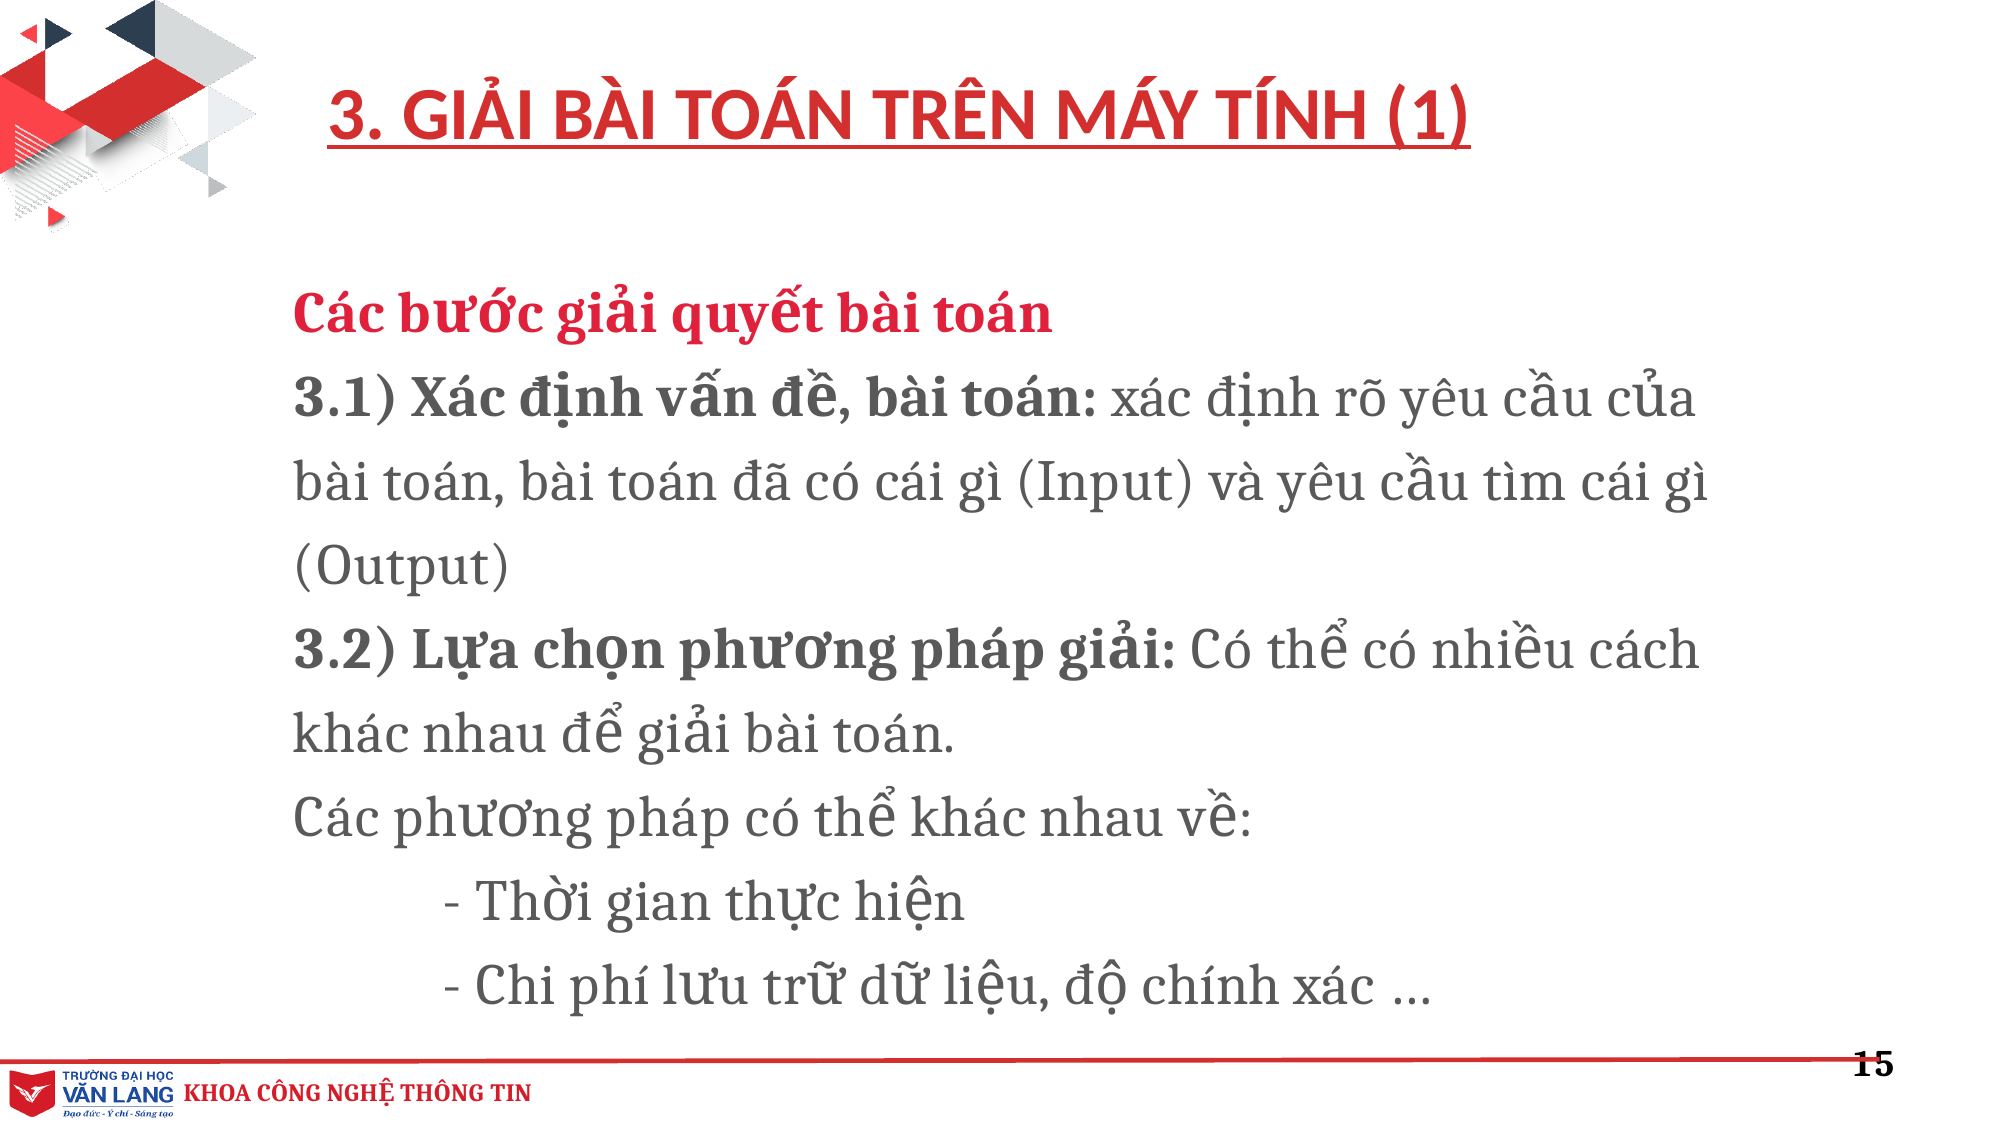

3. GIẢI BÀI TOÁN TRÊN MÁY TÍNH (1)

Các bước giải quyết bài toán
3.1) Xác định vấn đề, bài toán: xác định rõ yêu cầu của bài toán, bài toán đã có cái gì (Input) và yêu cầu tìm cái gì (Output)
3.2) Lựa chọn phương pháp giải: Có thể có nhiều cách khác nhau để giải bài toán.
Các phương pháp có thể khác nhau về:
	- Thời gian thực hiện
	- Chi phí lưu trữ dữ liệu, độ chính xác …